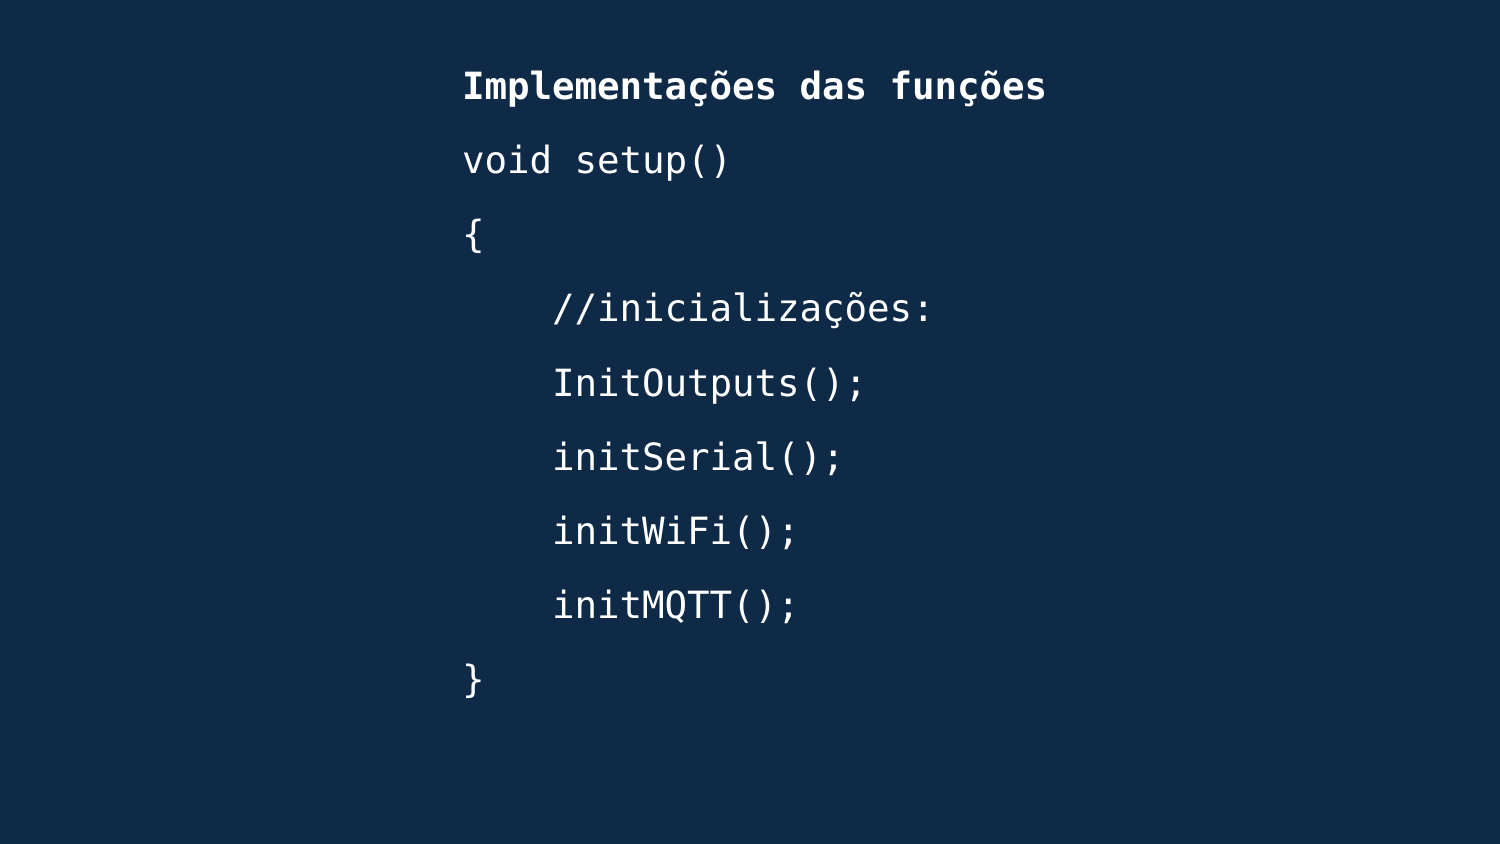

Implementações das funções
void setup()
{
    //inicializações:
    InitOutputs();
    initSerial();
    initWiFi();
    initMQTT();
}